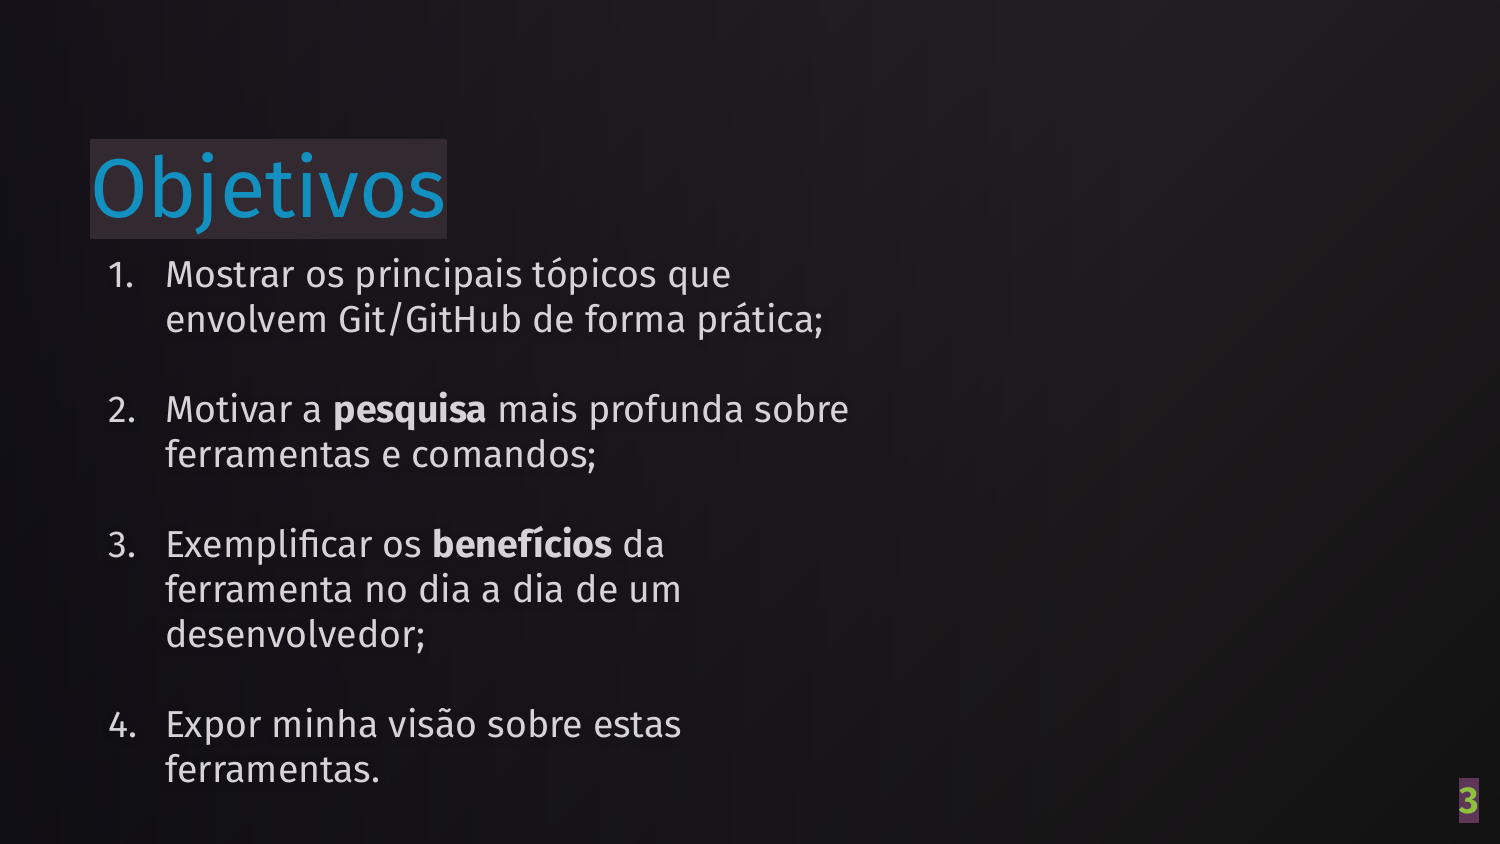

# Objetivos
Mostrar os principais tópicos que envolvem Git/GitHub de forma prática;

Motivar a pesquisa mais profunda sobre ferramentas e comandos;

Exemplificar os benefícios da ferramenta no dia a dia de um desenvolvedor;

Expor minha visão sobre estas ferramentas.

3